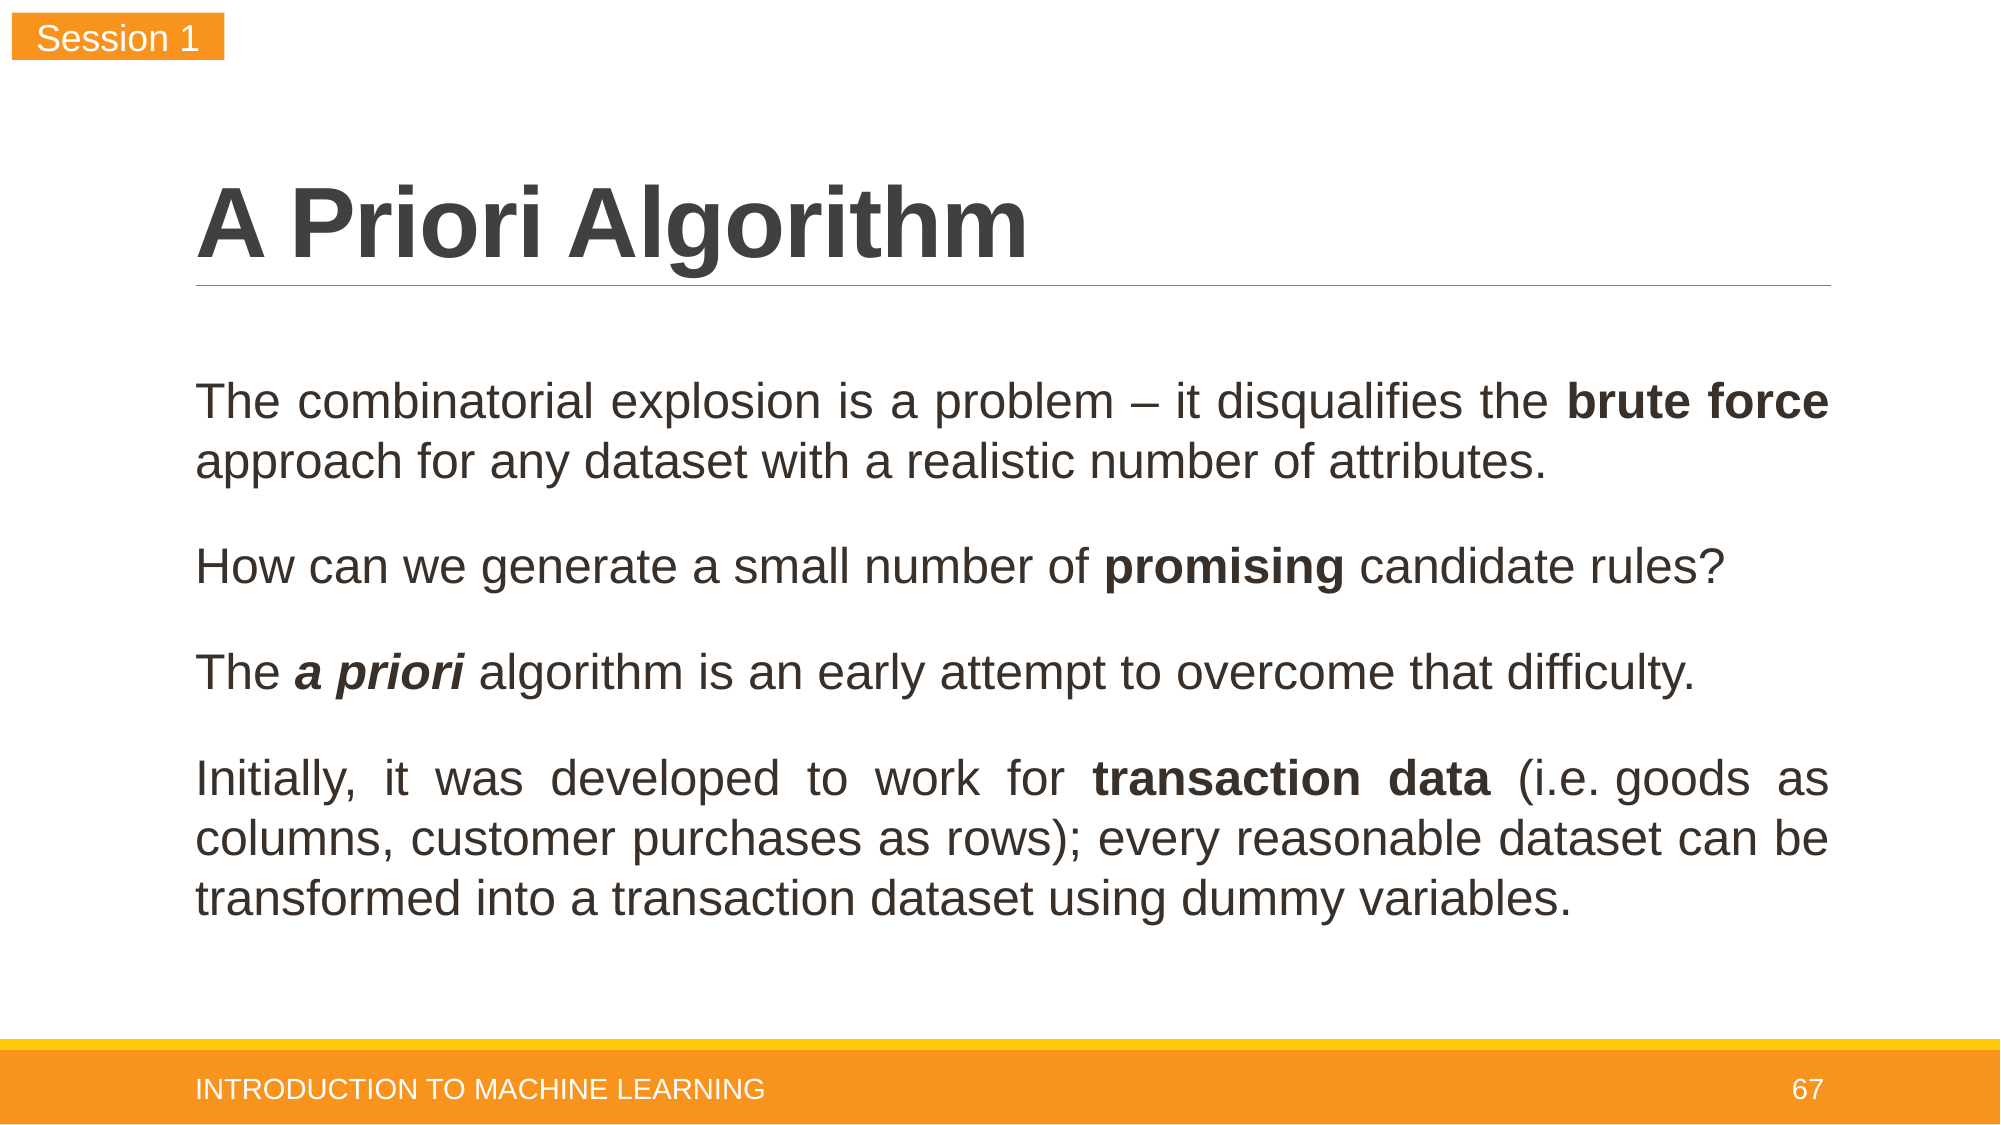

Session 1

# A Priori Algorithm
The combinatorial explosion is a problem – it disqualifies the brute force approach for any dataset with a realistic number of attributes.
How can we generate a small number of promising candidate rules?
The a priori algorithm is an early attempt to overcome that difficulty.
Initially, it was developed to work for transaction data (i.e. goods as columns, customer purchases as rows); every reasonable dataset can be transformed into a transaction dataset using dummy variables.
INTRODUCTION TO MACHINE LEARNING
67